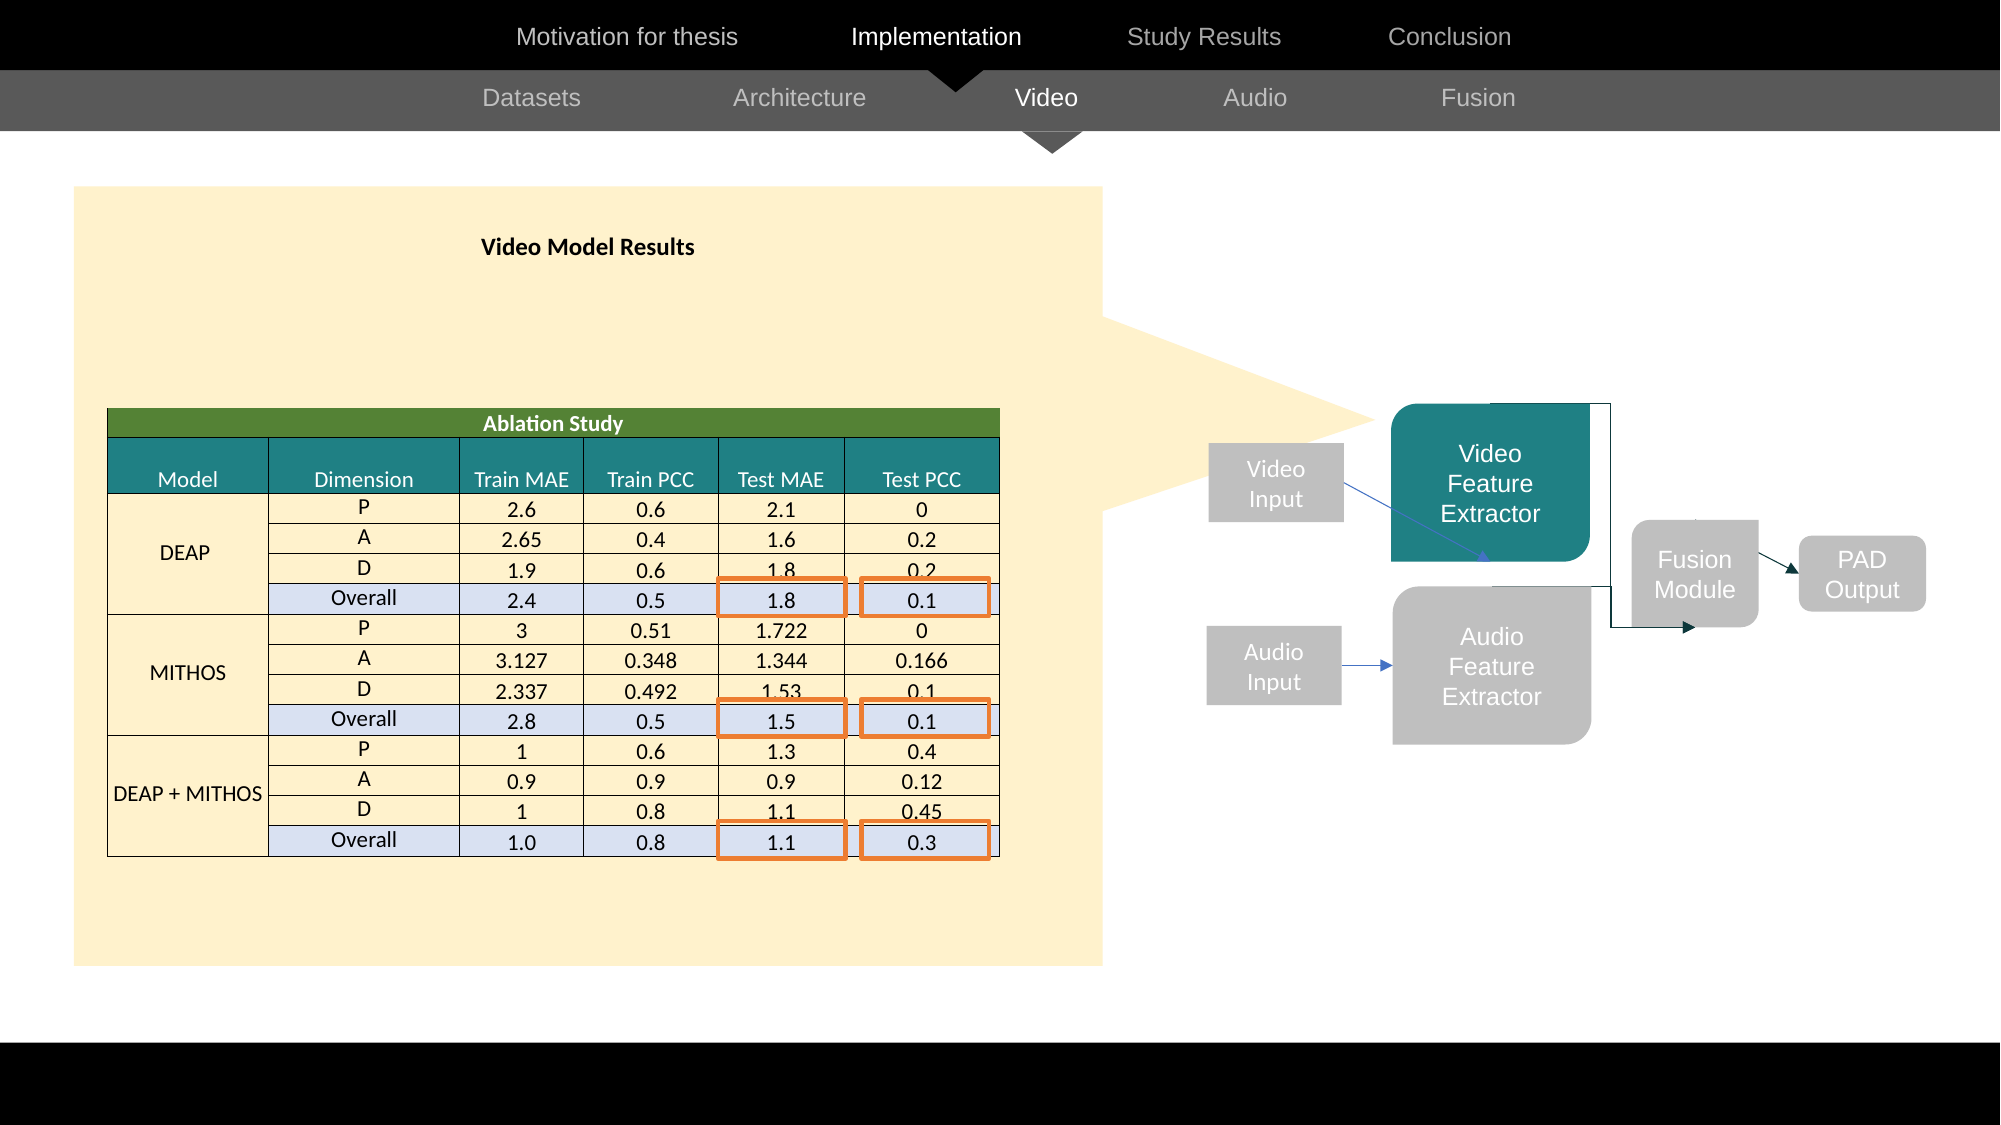

Motivation for thesis                Implementation               Study Results	Conclusion
Datasets                      Architecture                     Video                     Audio                      Fusion

Video Model Results
Video Feature Extractor
| Ablation Study |  |  |  |  |  |
| --- | --- | --- | --- | --- | --- |
| Model | Dimension | Train MAE | Train PCC | Test MAE | Test PCC |
| DEAP | P | 2.6 | 0.6 | 2.1 | 0 |
|  | A | 2.65 | 0.4 | 1.6 | 0.2 |
|  | D | 1.9 | 0.6 | 1.8 | 0.2 |
|  | Overall | 2.4 | 0.5 | 1.8 | 0.1 |
| MITHOS | P | 3 | 0.51 | 1.722 | 0 |
|  | A | 3.127 | 0.348 | 1.344 | 0.166 |
|  | D | 2.337 | 0.492 | 1.53 | 0.1 |
|  | Overall | 2.8 | 0.5 | 1.5 | 0.1 |
| DEAP + MITHOS | P | 1 | 0.6 | 1.3 | 0.4 |
|  | A | 0.9 | 0.9 | 0.9 | 0.12 |
|  | D | 1 | 0.8 | 1.1 | 0.45 |
|  | Overall | 1.0 | 0.8 | 1.1 | 0.3 |
Video Input
Fusion Module
PAD Output

Audio Feature Extractor
Audio Input

16